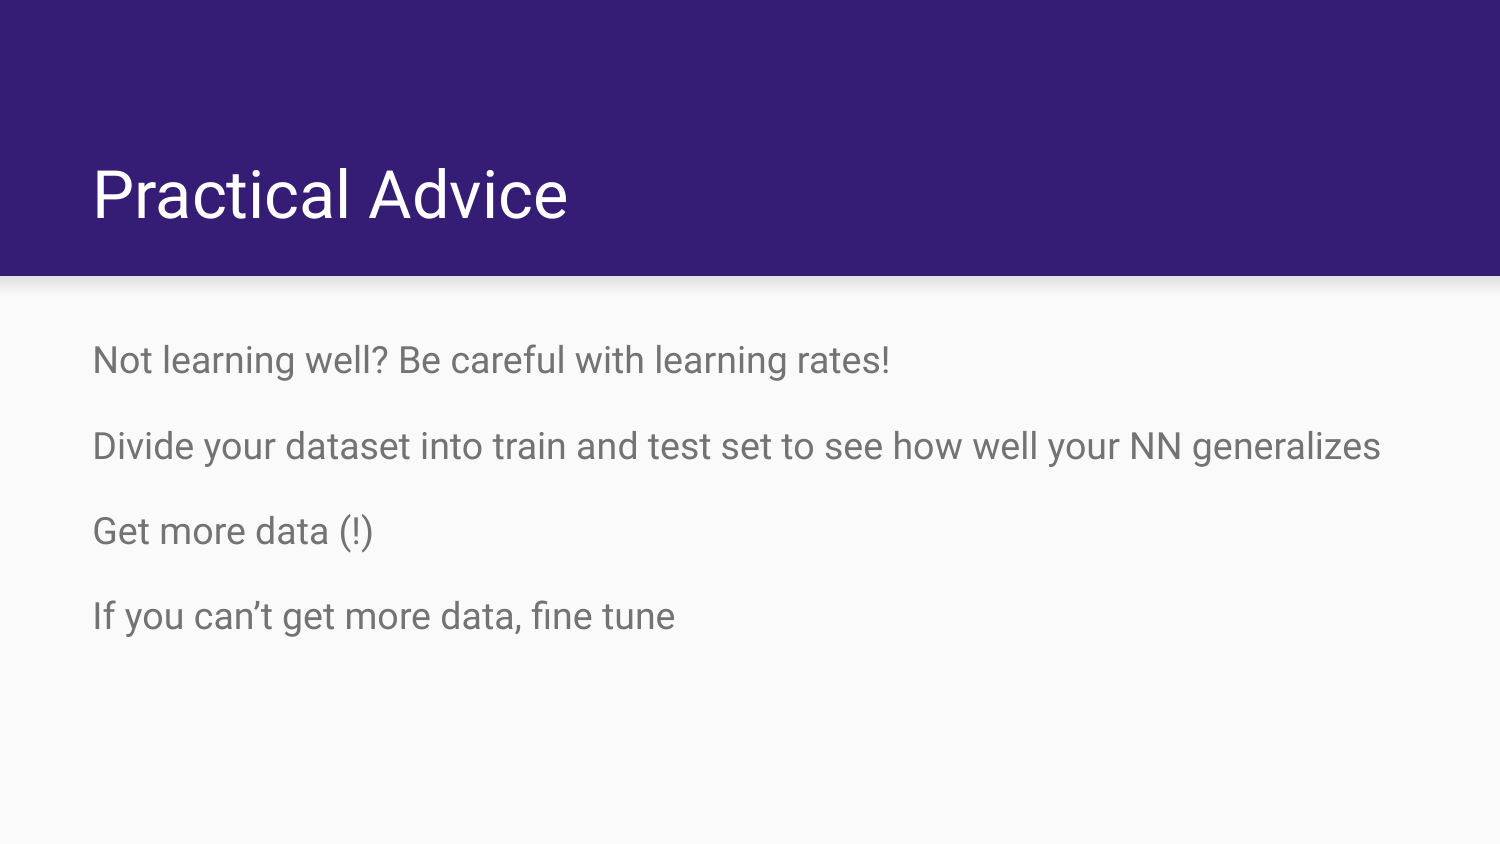

# Practical Advice
Not learning well? Be careful with learning rates!
Divide your dataset into train and test set to see how well your NN generalizes
Get more data (!)
If you can’t get more data, fine tune